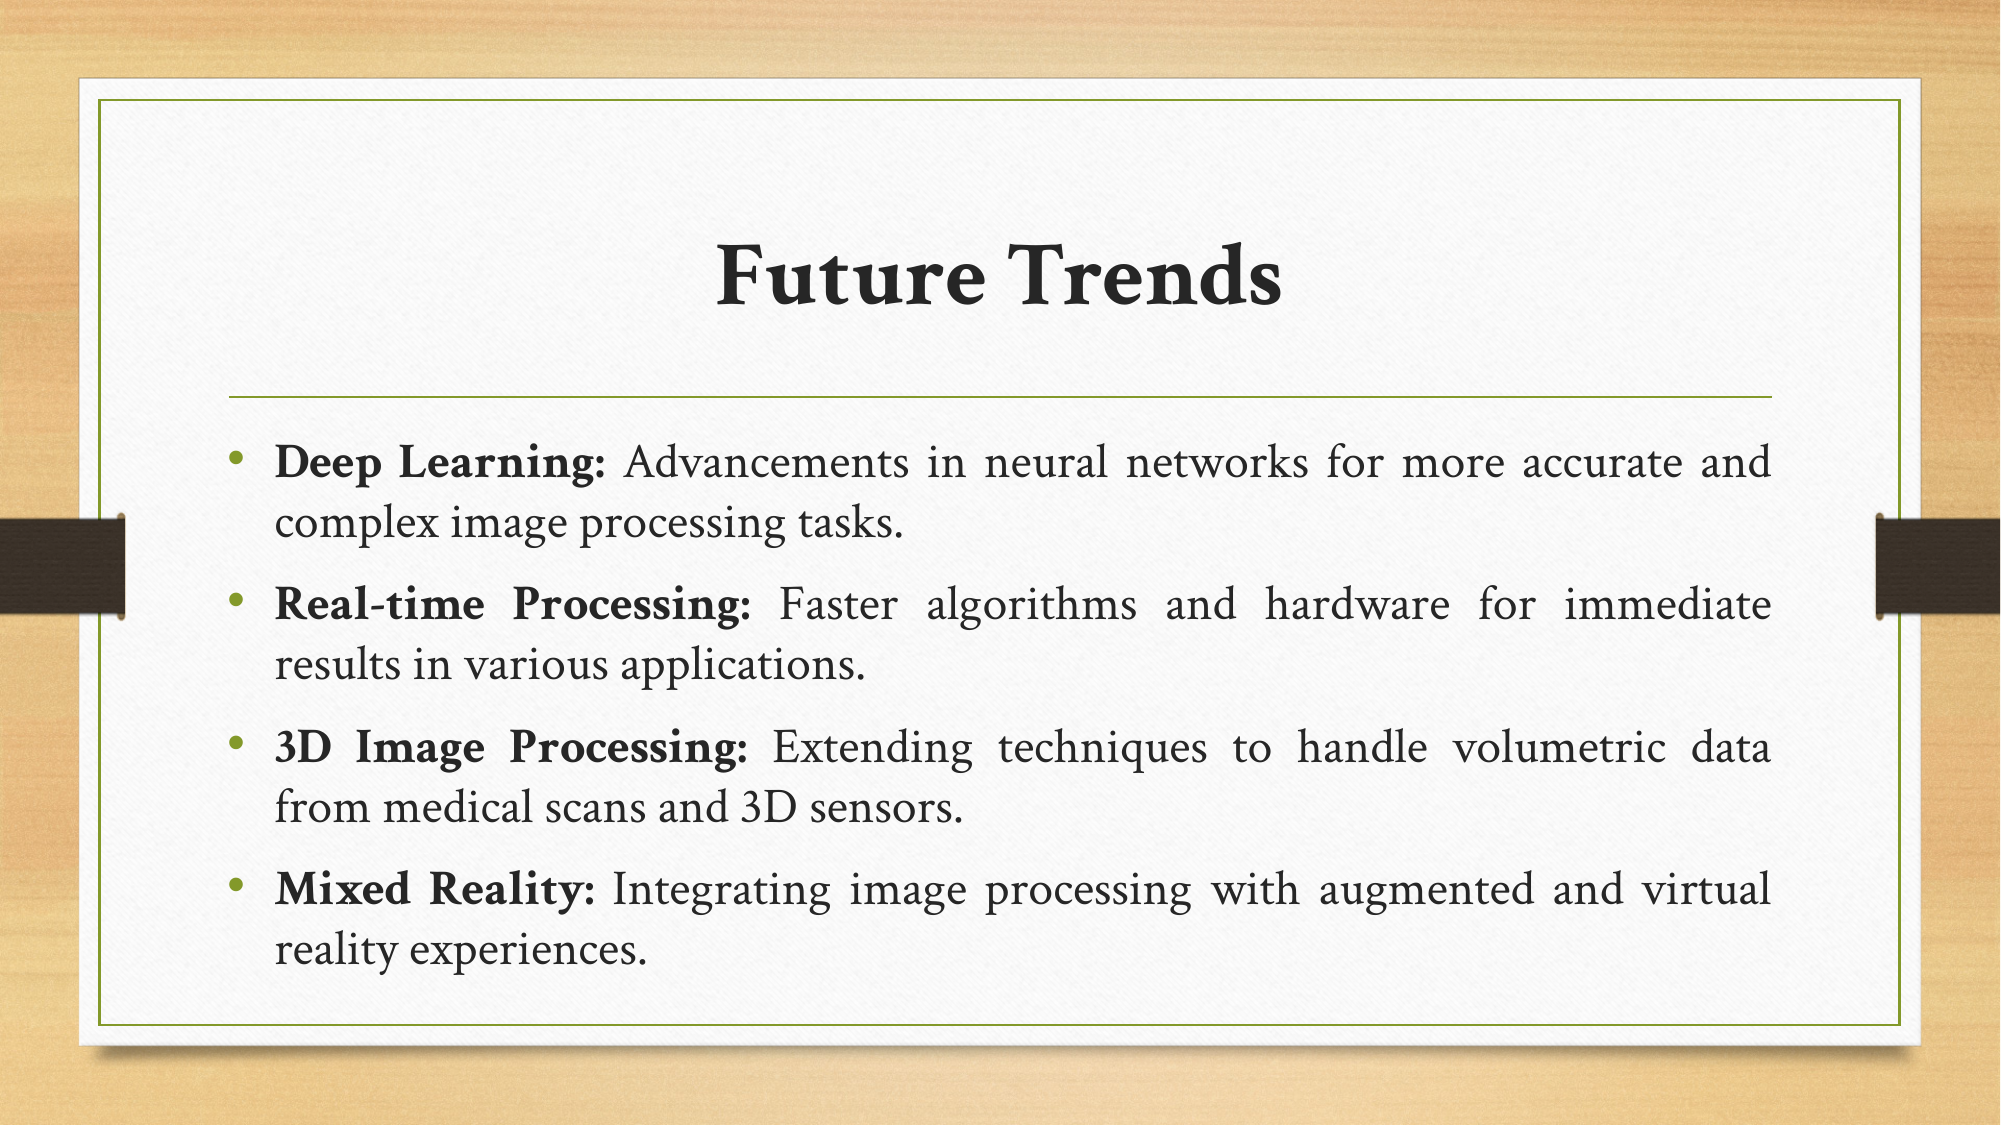

# Future Trends
Deep Learning: Advancements in neural networks for more accurate and complex image processing tasks.
Real-time Processing: Faster algorithms and hardware for immediate results in various applications.
3D Image Processing: Extending techniques to handle volumetric data from medical scans and 3D sensors.
Mixed Reality: Integrating image processing with augmented and virtual reality experiences.